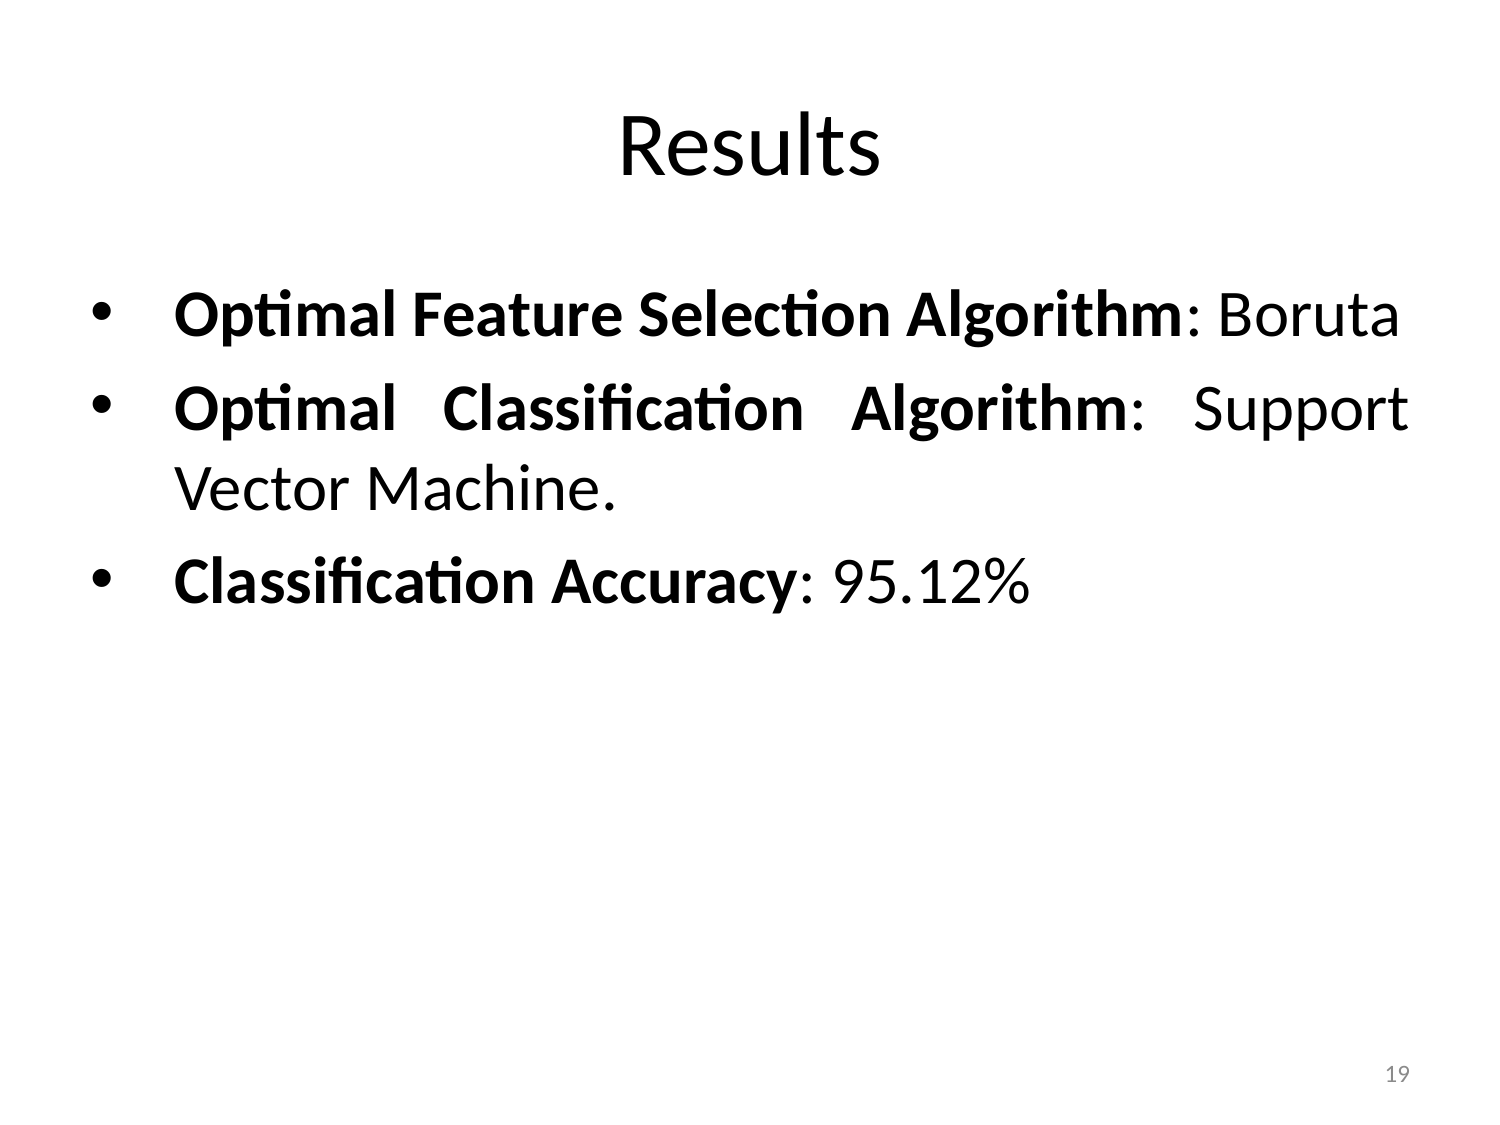

# Results
Optimal Feature Selection Algorithm: Boruta
Optimal Classification Algorithm: Support Vector Machine.
Classification Accuracy: 95.12%

19